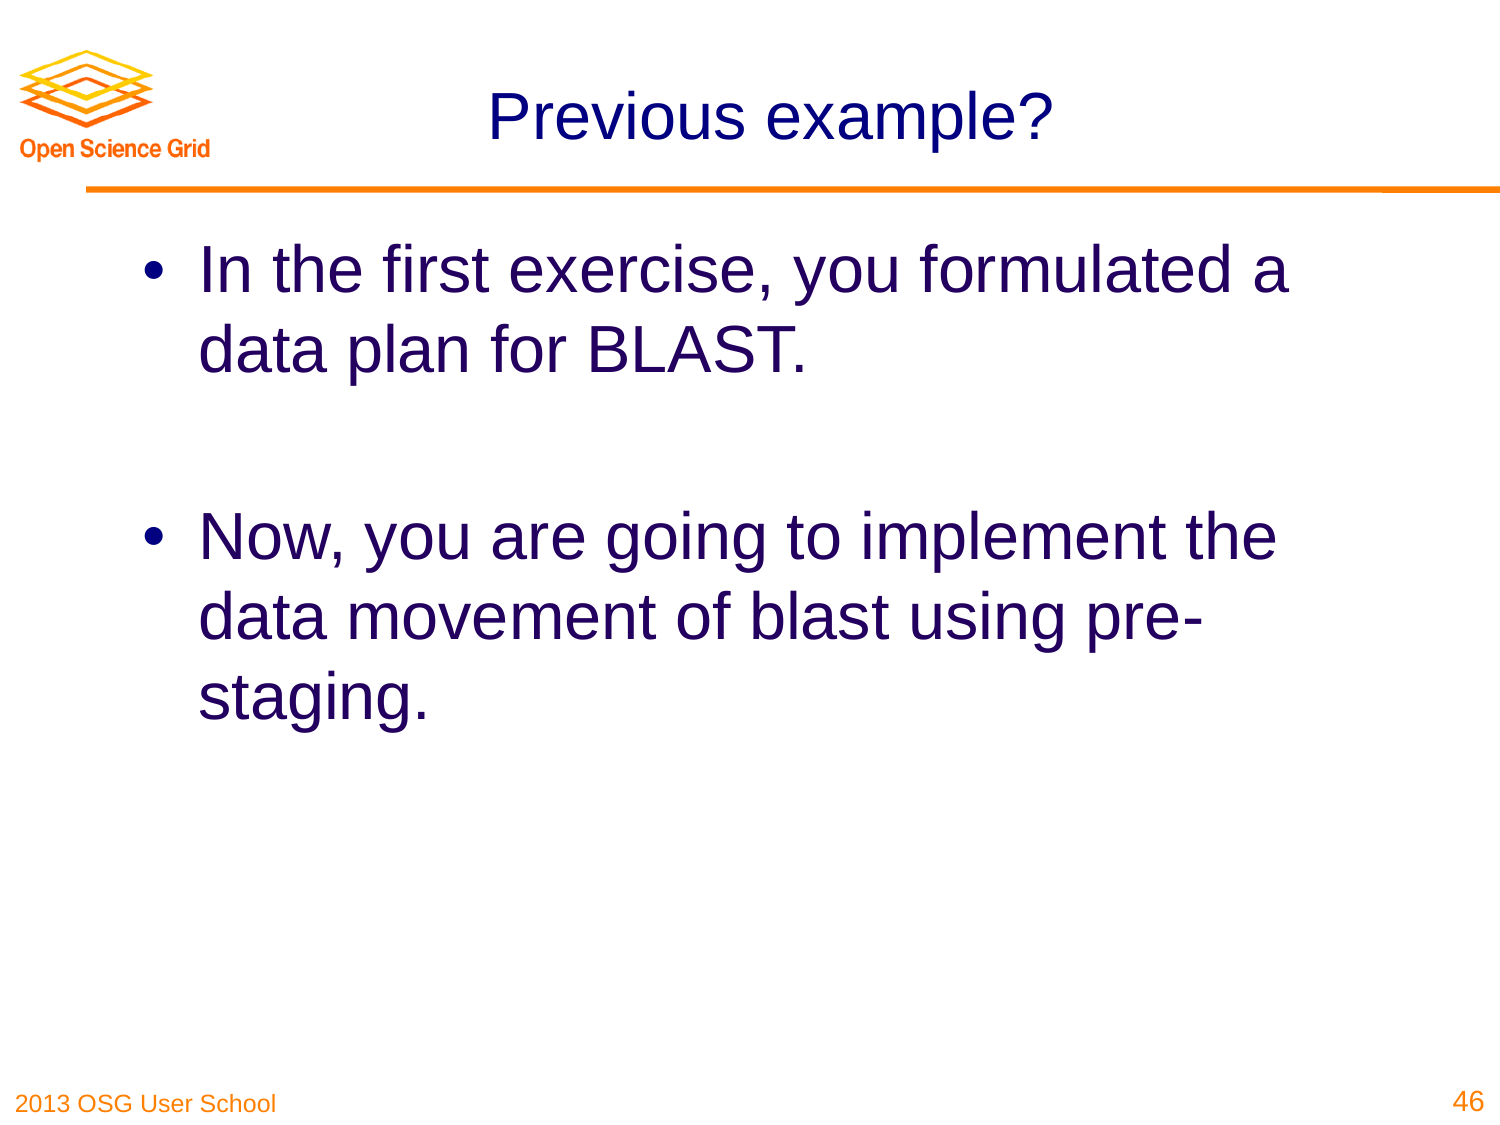

# Previous example?
In the first exercise, you formulated a data plan for BLAST.

Now, you are going to implement the data movement of blast using pre-staging.

46